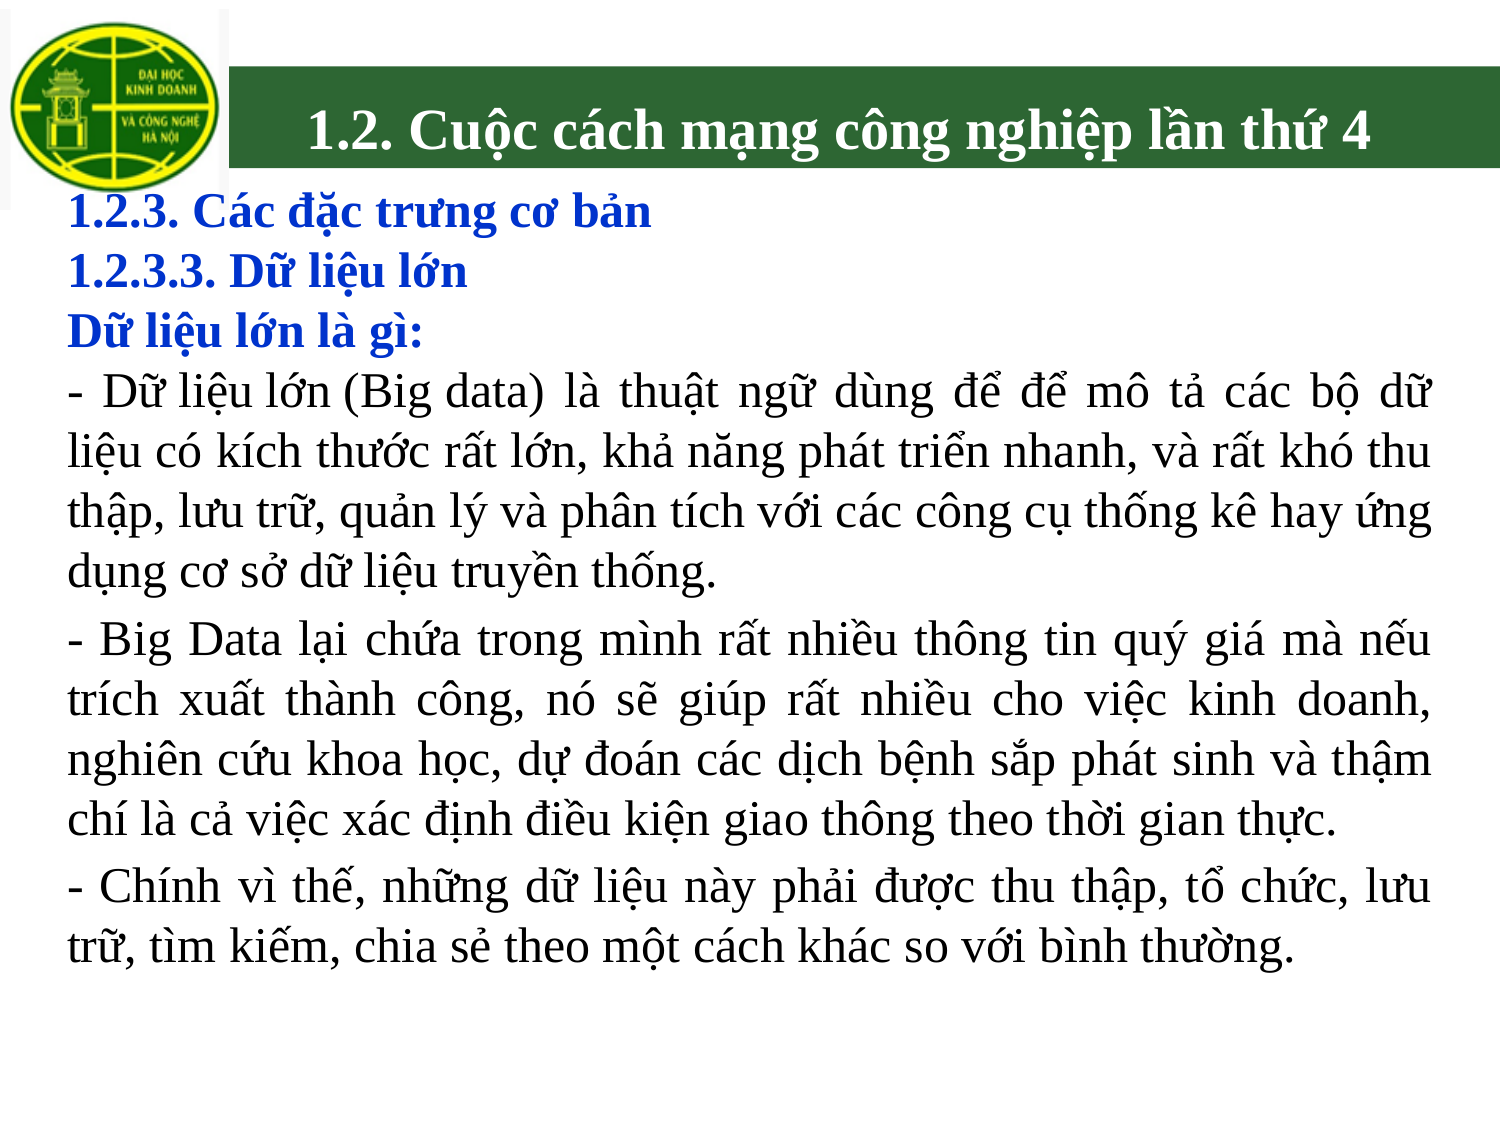

# 1.2. Cuộc cách mạng công nghiệp lần thứ 4
1.2.3. Các đặc trưng cơ bản
1.2.3.3. Dữ liệu lớn
Dữ liệu lớn là gì:
- Dữ liệu lớn (Big data) là thuật ngữ dùng để để mô tả các bộ dữ liệu có kích thước rất lớn, khả năng phát triển nhanh, và rất khó thu thập, lưu trữ, quản lý và phân tích với các công cụ thống kê hay ứng dụng cơ sở dữ liệu truyền thống.
- Big Data lại chứa trong mình rất nhiều thông tin quý giá mà nếu trích xuất thành công, nó sẽ giúp rất nhiều cho việc kinh doanh, nghiên cứu khoa học, dự đoán các dịch bệnh sắp phát sinh và thậm chí là cả việc xác định điều kiện giao thông theo thời gian thực.
- Chính vì thế, những dữ liệu này phải được thu thập, tổ chức, lưu trữ, tìm kiếm, chia sẻ theo một cách khác so với bình thường.